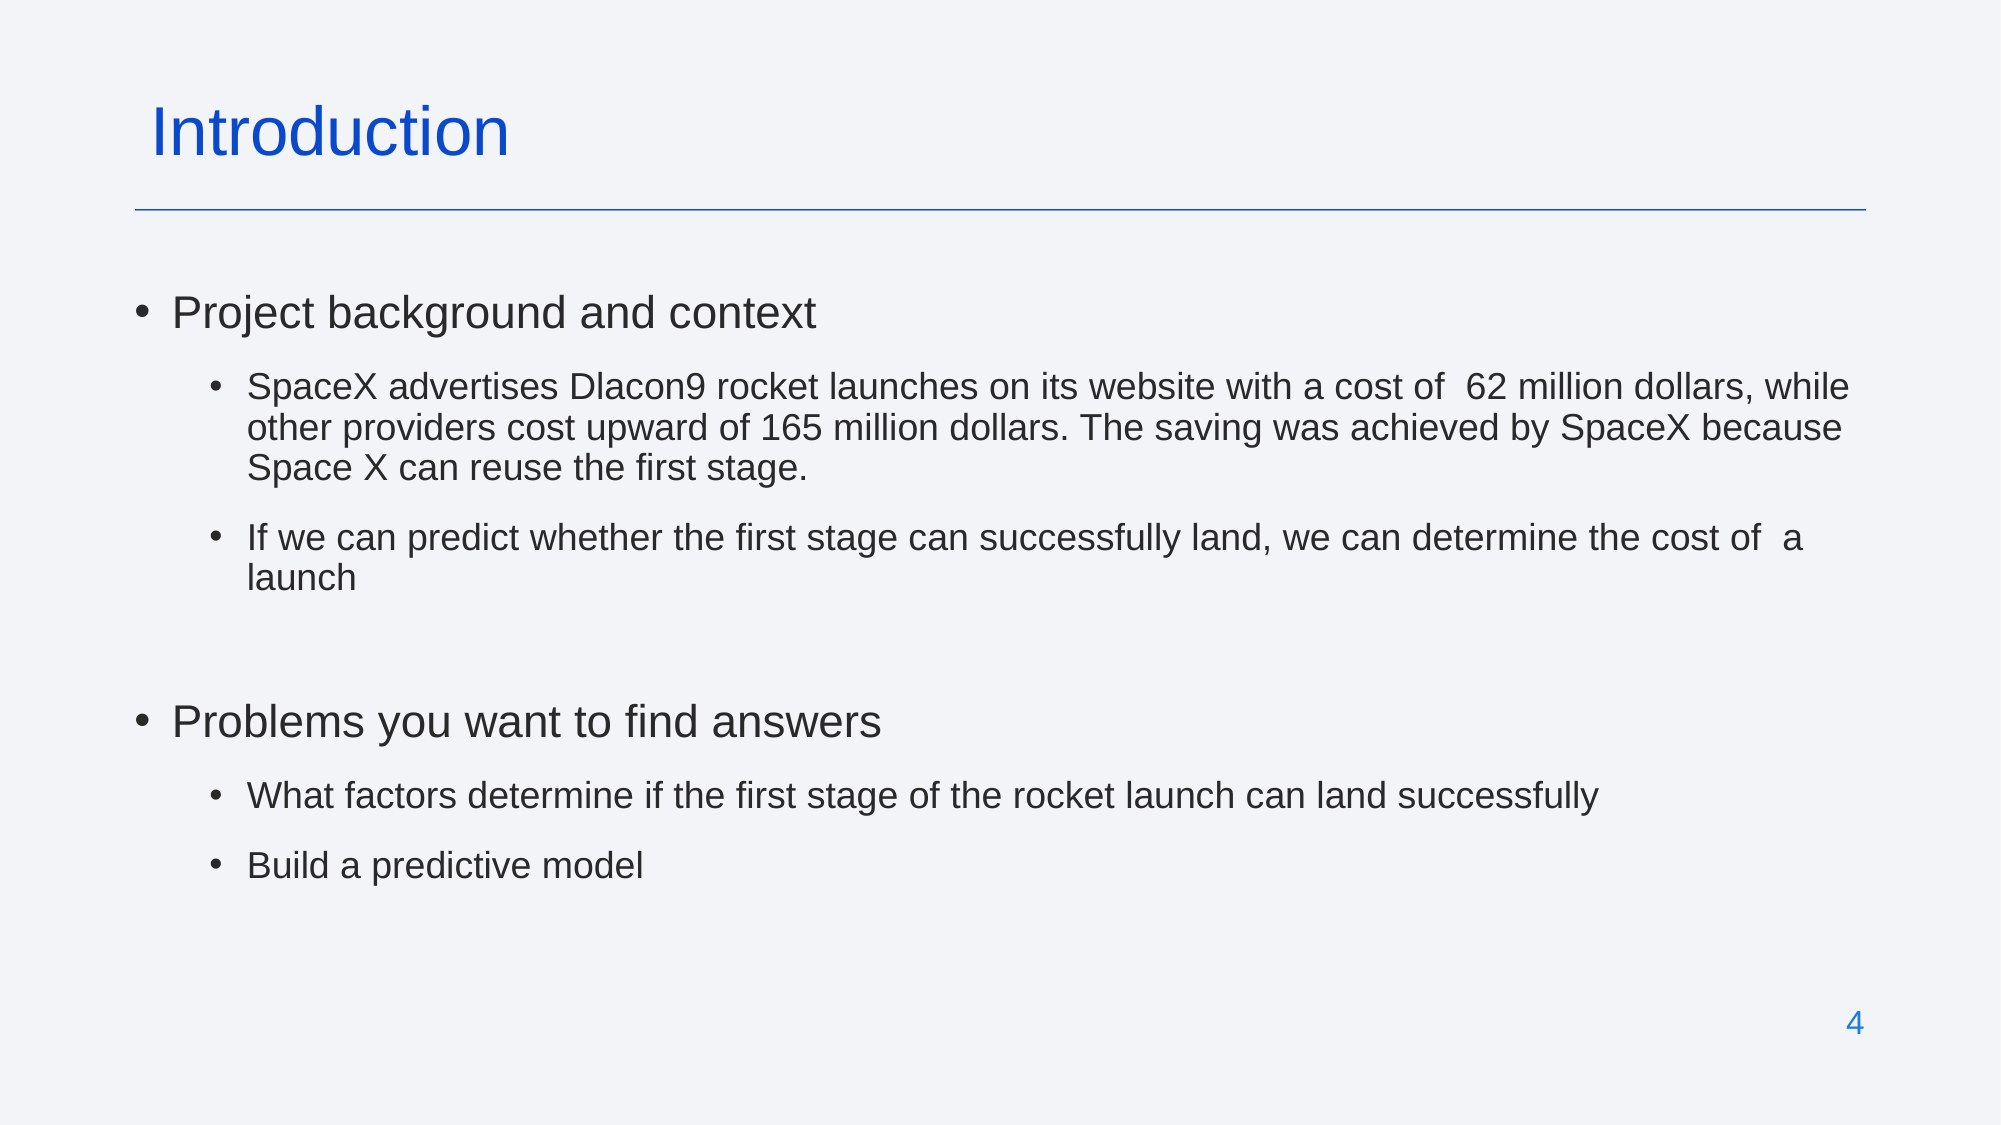

Introduction
Project background and context
SpaceX advertises Dlacon9 rocket launches on its website with a cost of  62 million dollars, while other providers cost upward of 165 million dollars. The saving was achieved by SpaceX because Space X can reuse the first stage.
If we can predict whether the first stage can successfully land, we can determine the cost of  a launch

Problems you want to find answers
What factors determine if the first stage of the rocket launch can land successfully
Build a predictive model

4